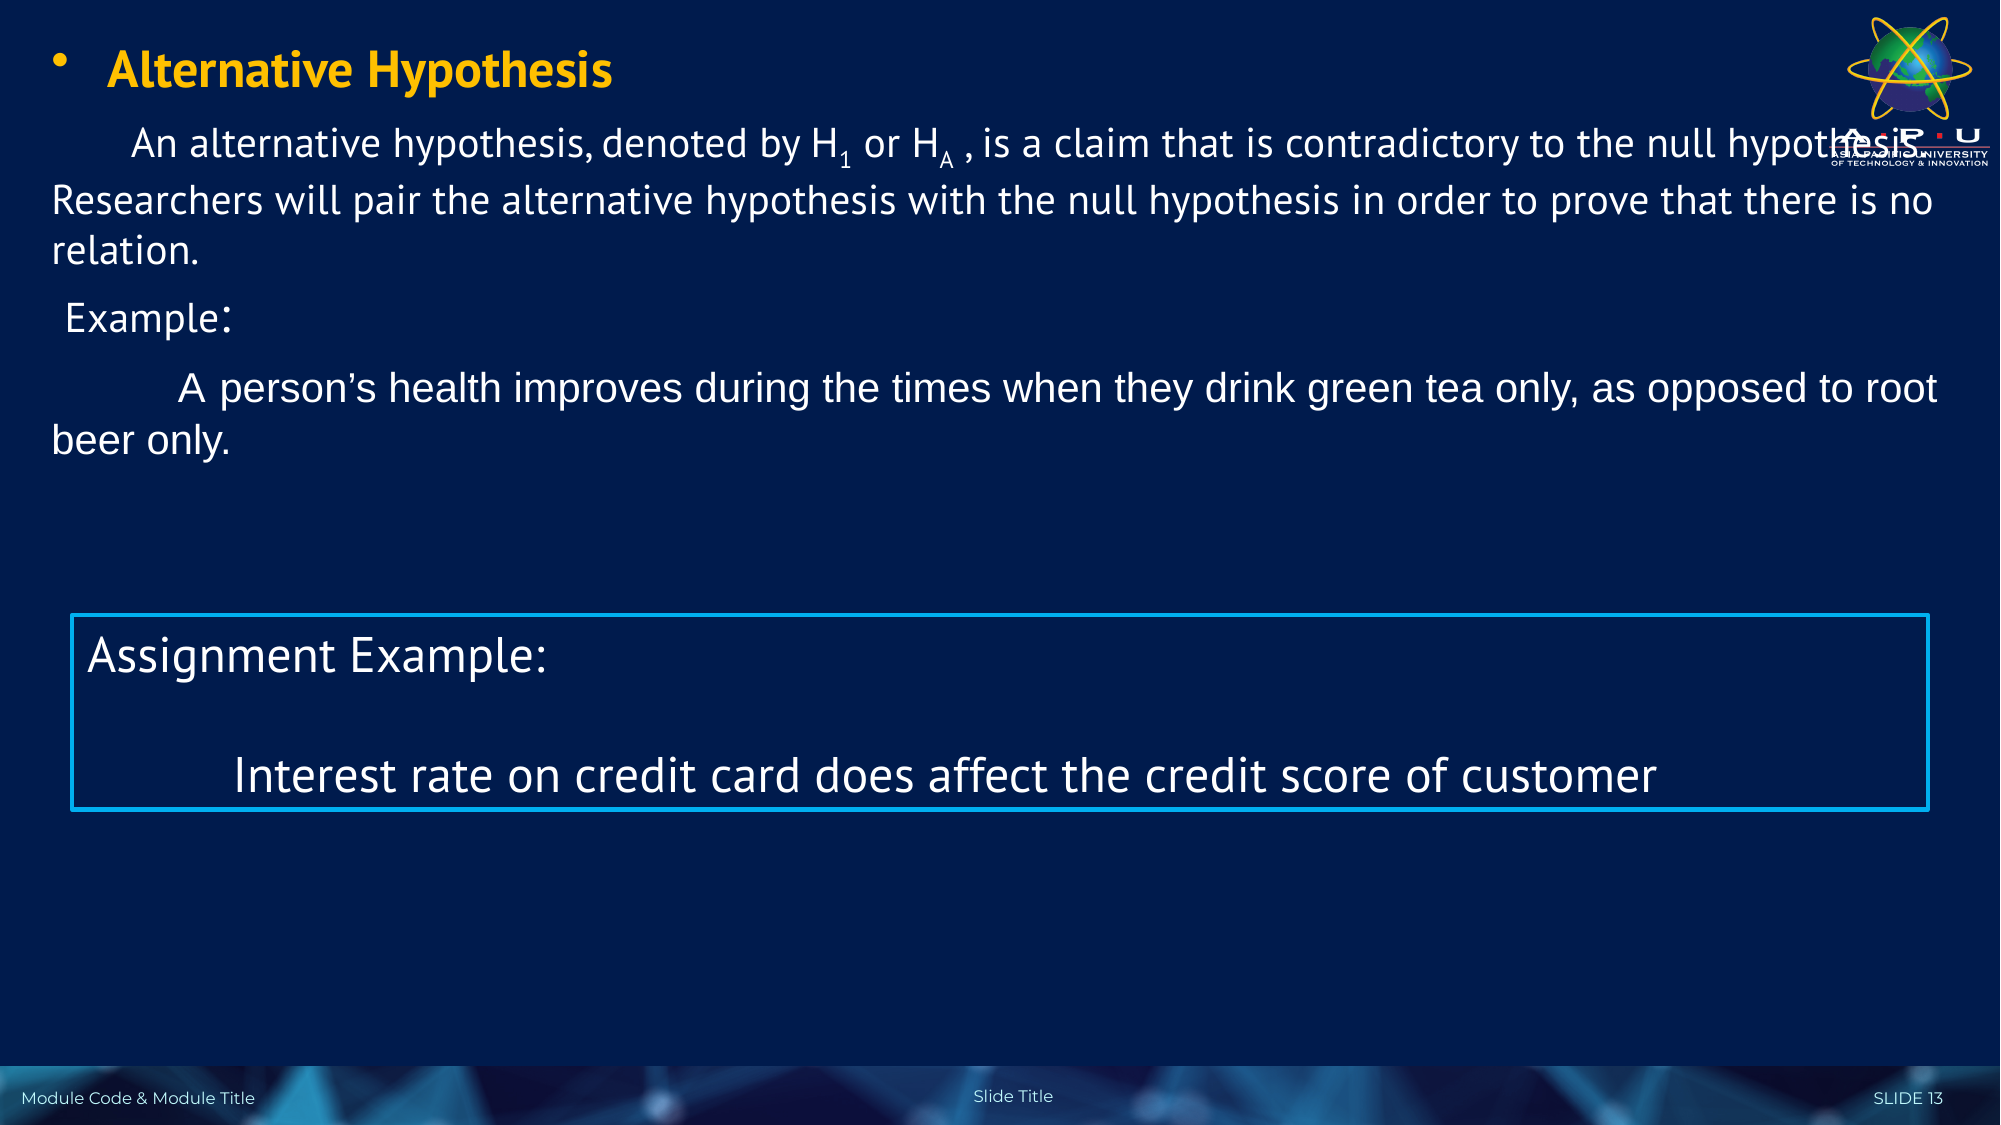

Alternative Hypothesis
      An alternative hypothesis, denoted by H1 or HA , is a claim that is contradictory to the null hypothesis. Researchers will pair the alternative hypothesis with the null hypothesis in order to prove that there is no relation.
 Example:
           A person’s health improves during the times when they drink green tea only, as opposed to root beer only.

Assignment Example:

           Interest rate on credit card does affect the credit score of customer